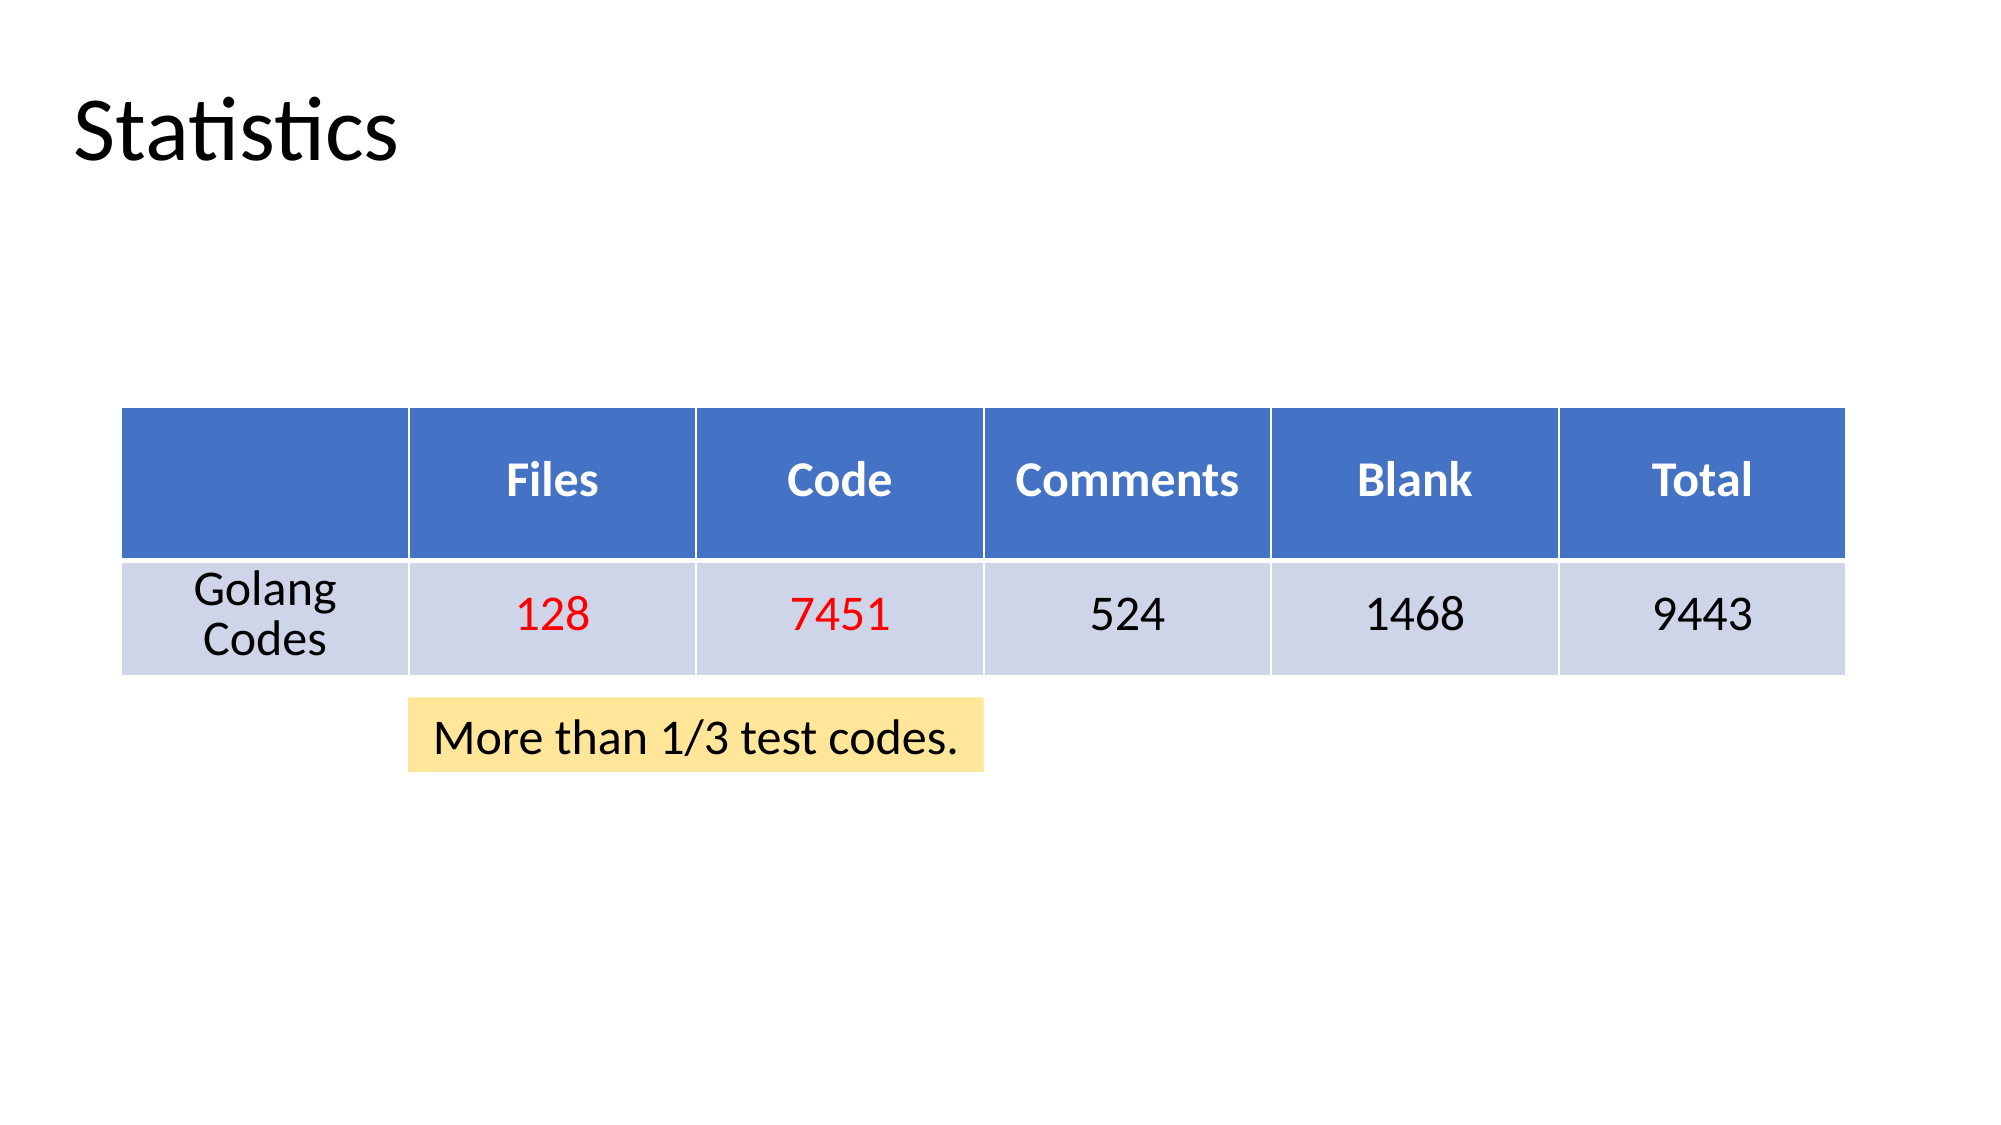

# Statistics

|  | Files | Code | Comments | Blank | Total |
| --- | --- | --- | --- | --- | --- |
| Golang Codes | 128 | 7451 | 524 | 1468 | 9443 |

More than 1/3 test codes.